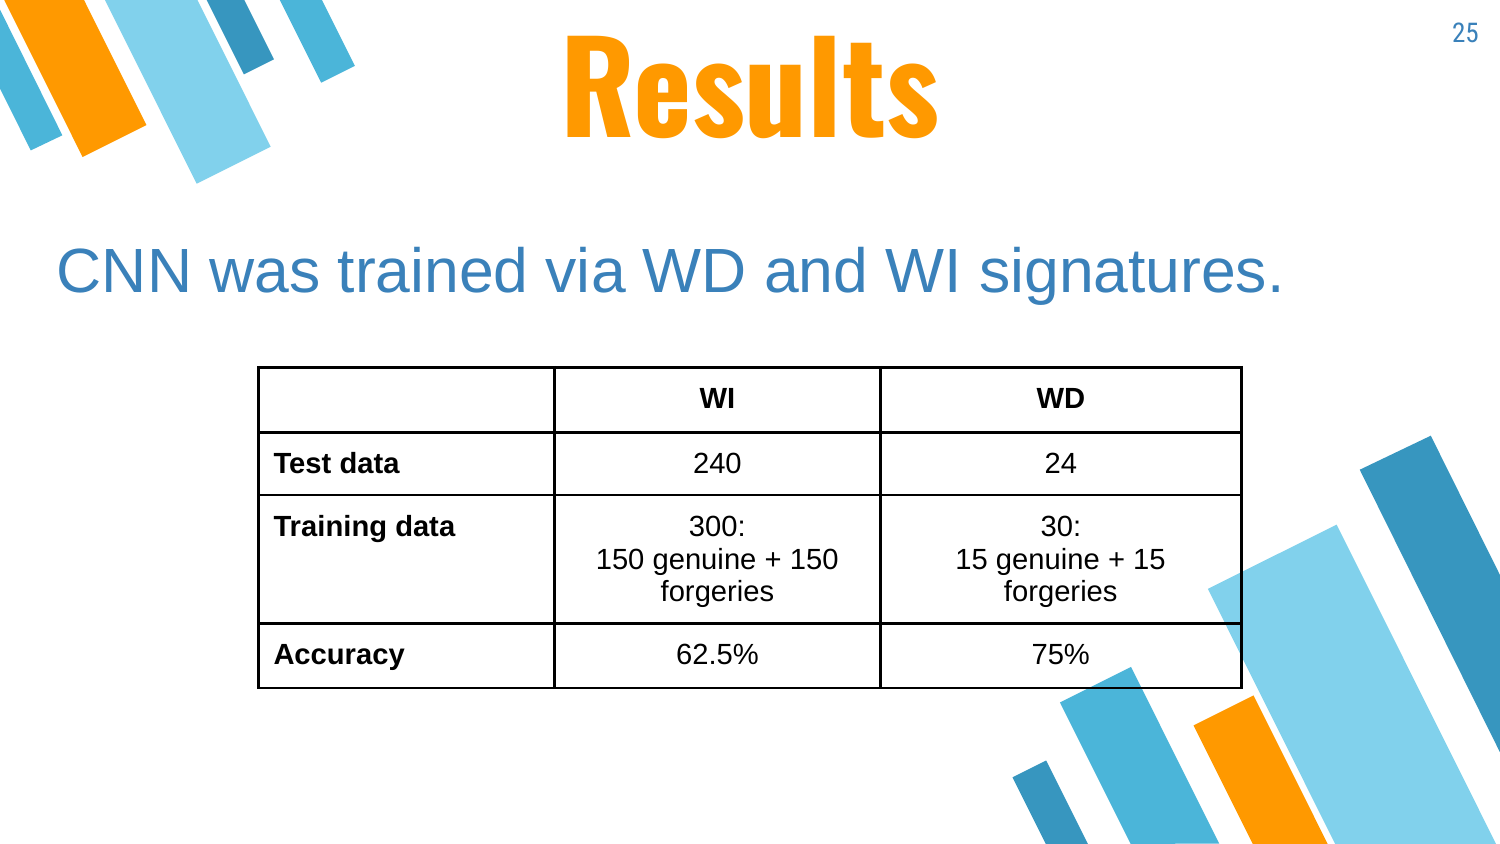

25
Results
CNN was trained via WD and WI signatures.
|  | WI | WD |
| --- | --- | --- |
| Test data | 240 | 24 |
| Training data | 300: 150 genuine + 150 forgeries | 30: 15 genuine + 15 forgeries |
| Accuracy | 62.5% | 75% |